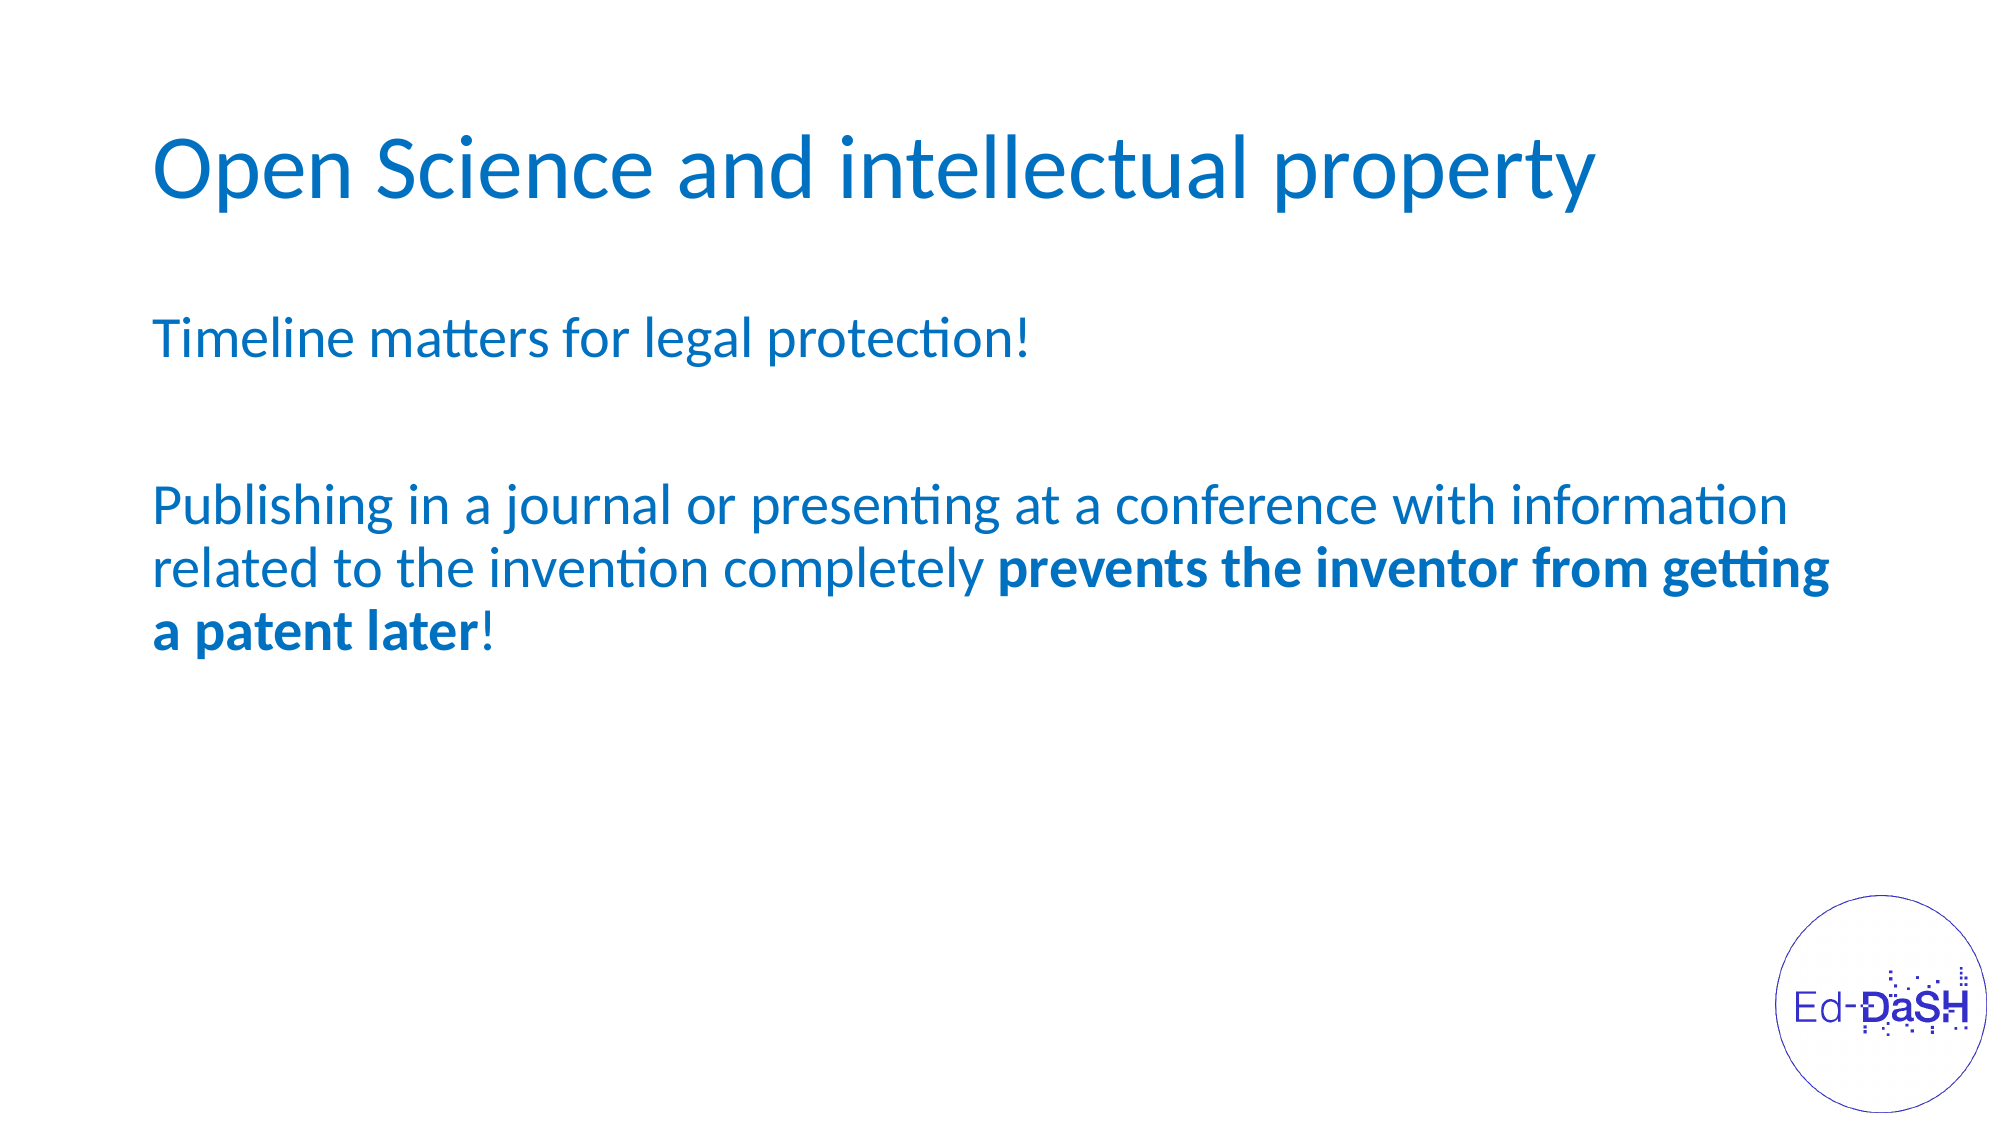

# Open Science and intellectual property
Timeline matters for legal protection!

Publishing in a journal or presenting at a conference with information related to the invention completely prevents the inventor from getting a patent later!